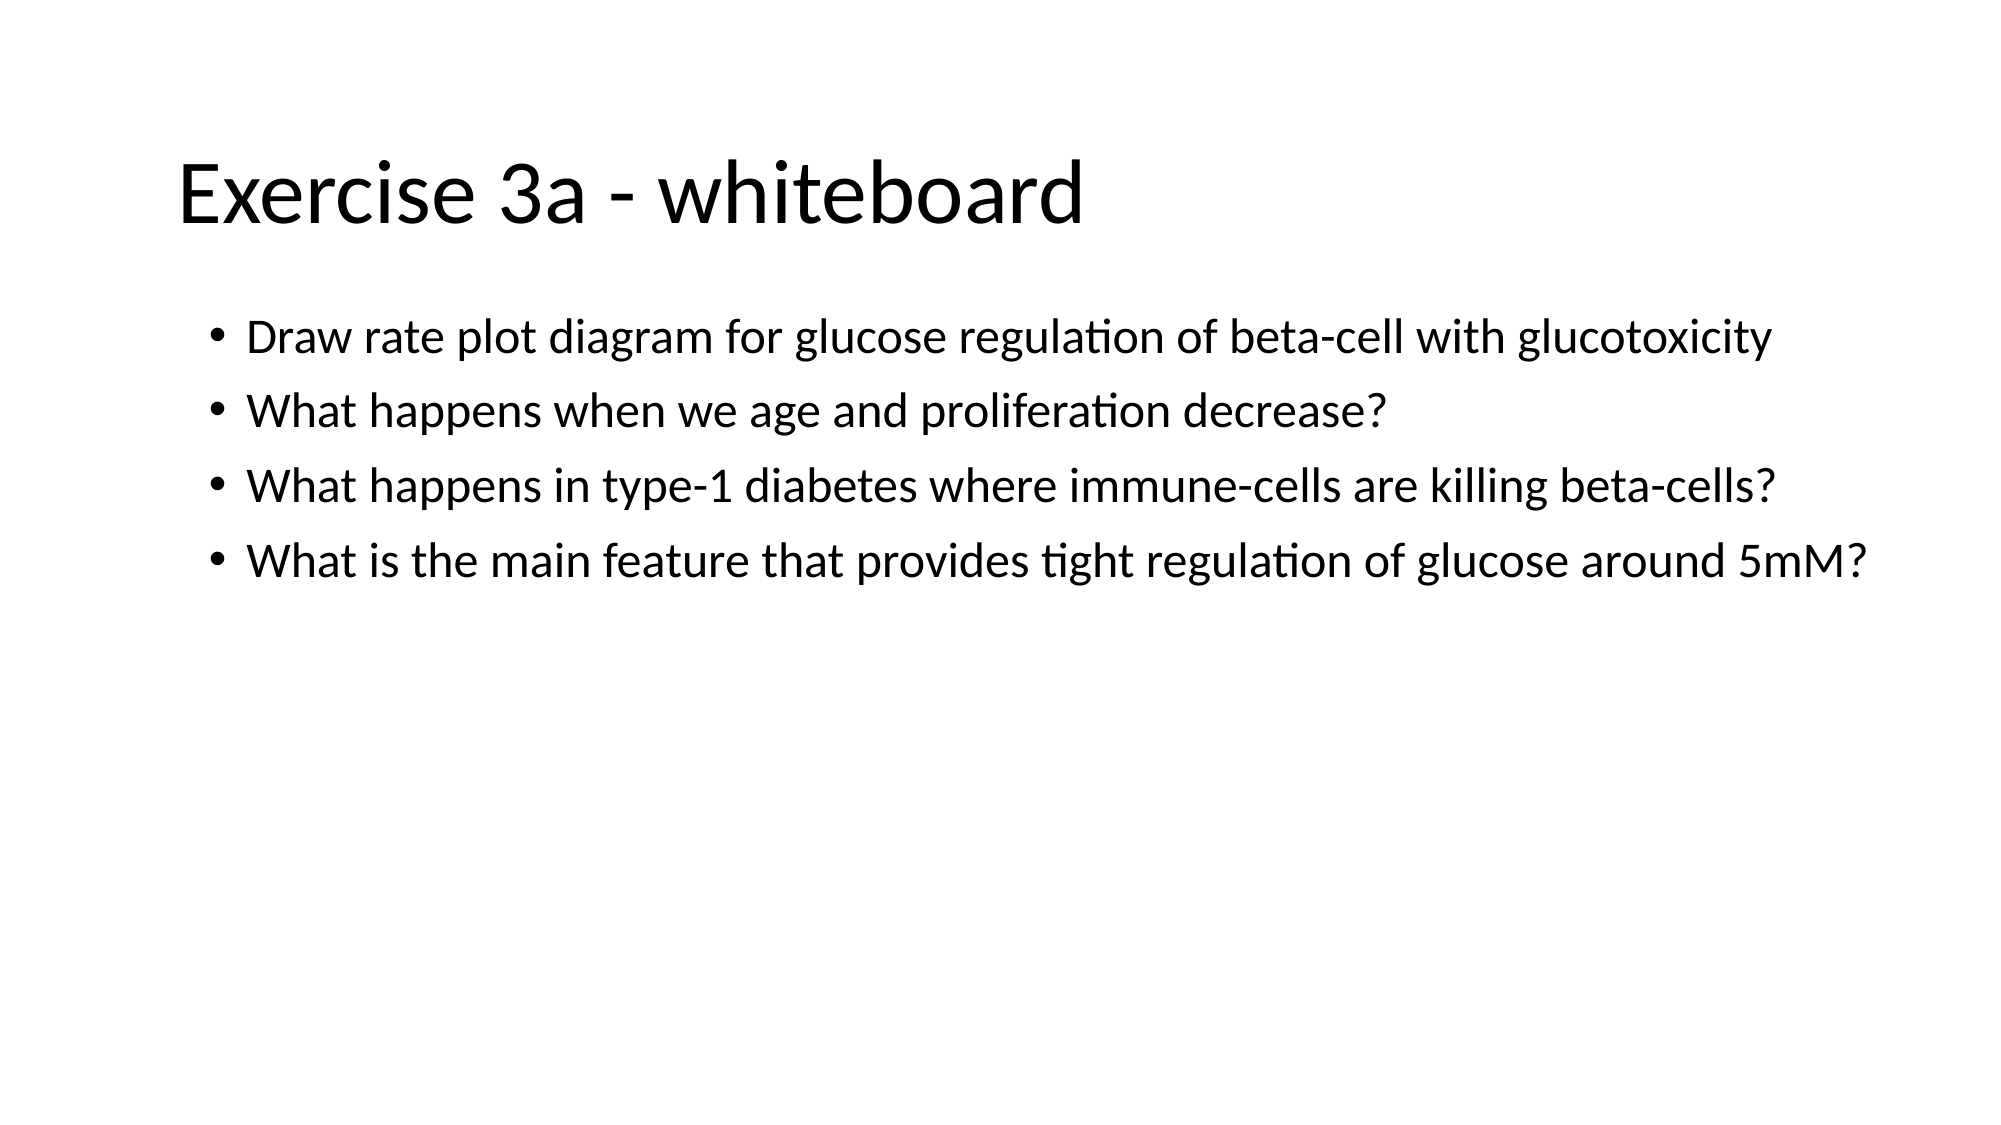

Exercise 3a - whiteboard
Draw rate plot diagram for glucose regulation of beta-cell with glucotoxicity
What happens when we age and proliferation decrease?
What happens in type-1 diabetes where immune-cells are killing beta-cells?
What is the main feature that provides tight regulation of glucose around 5mM?